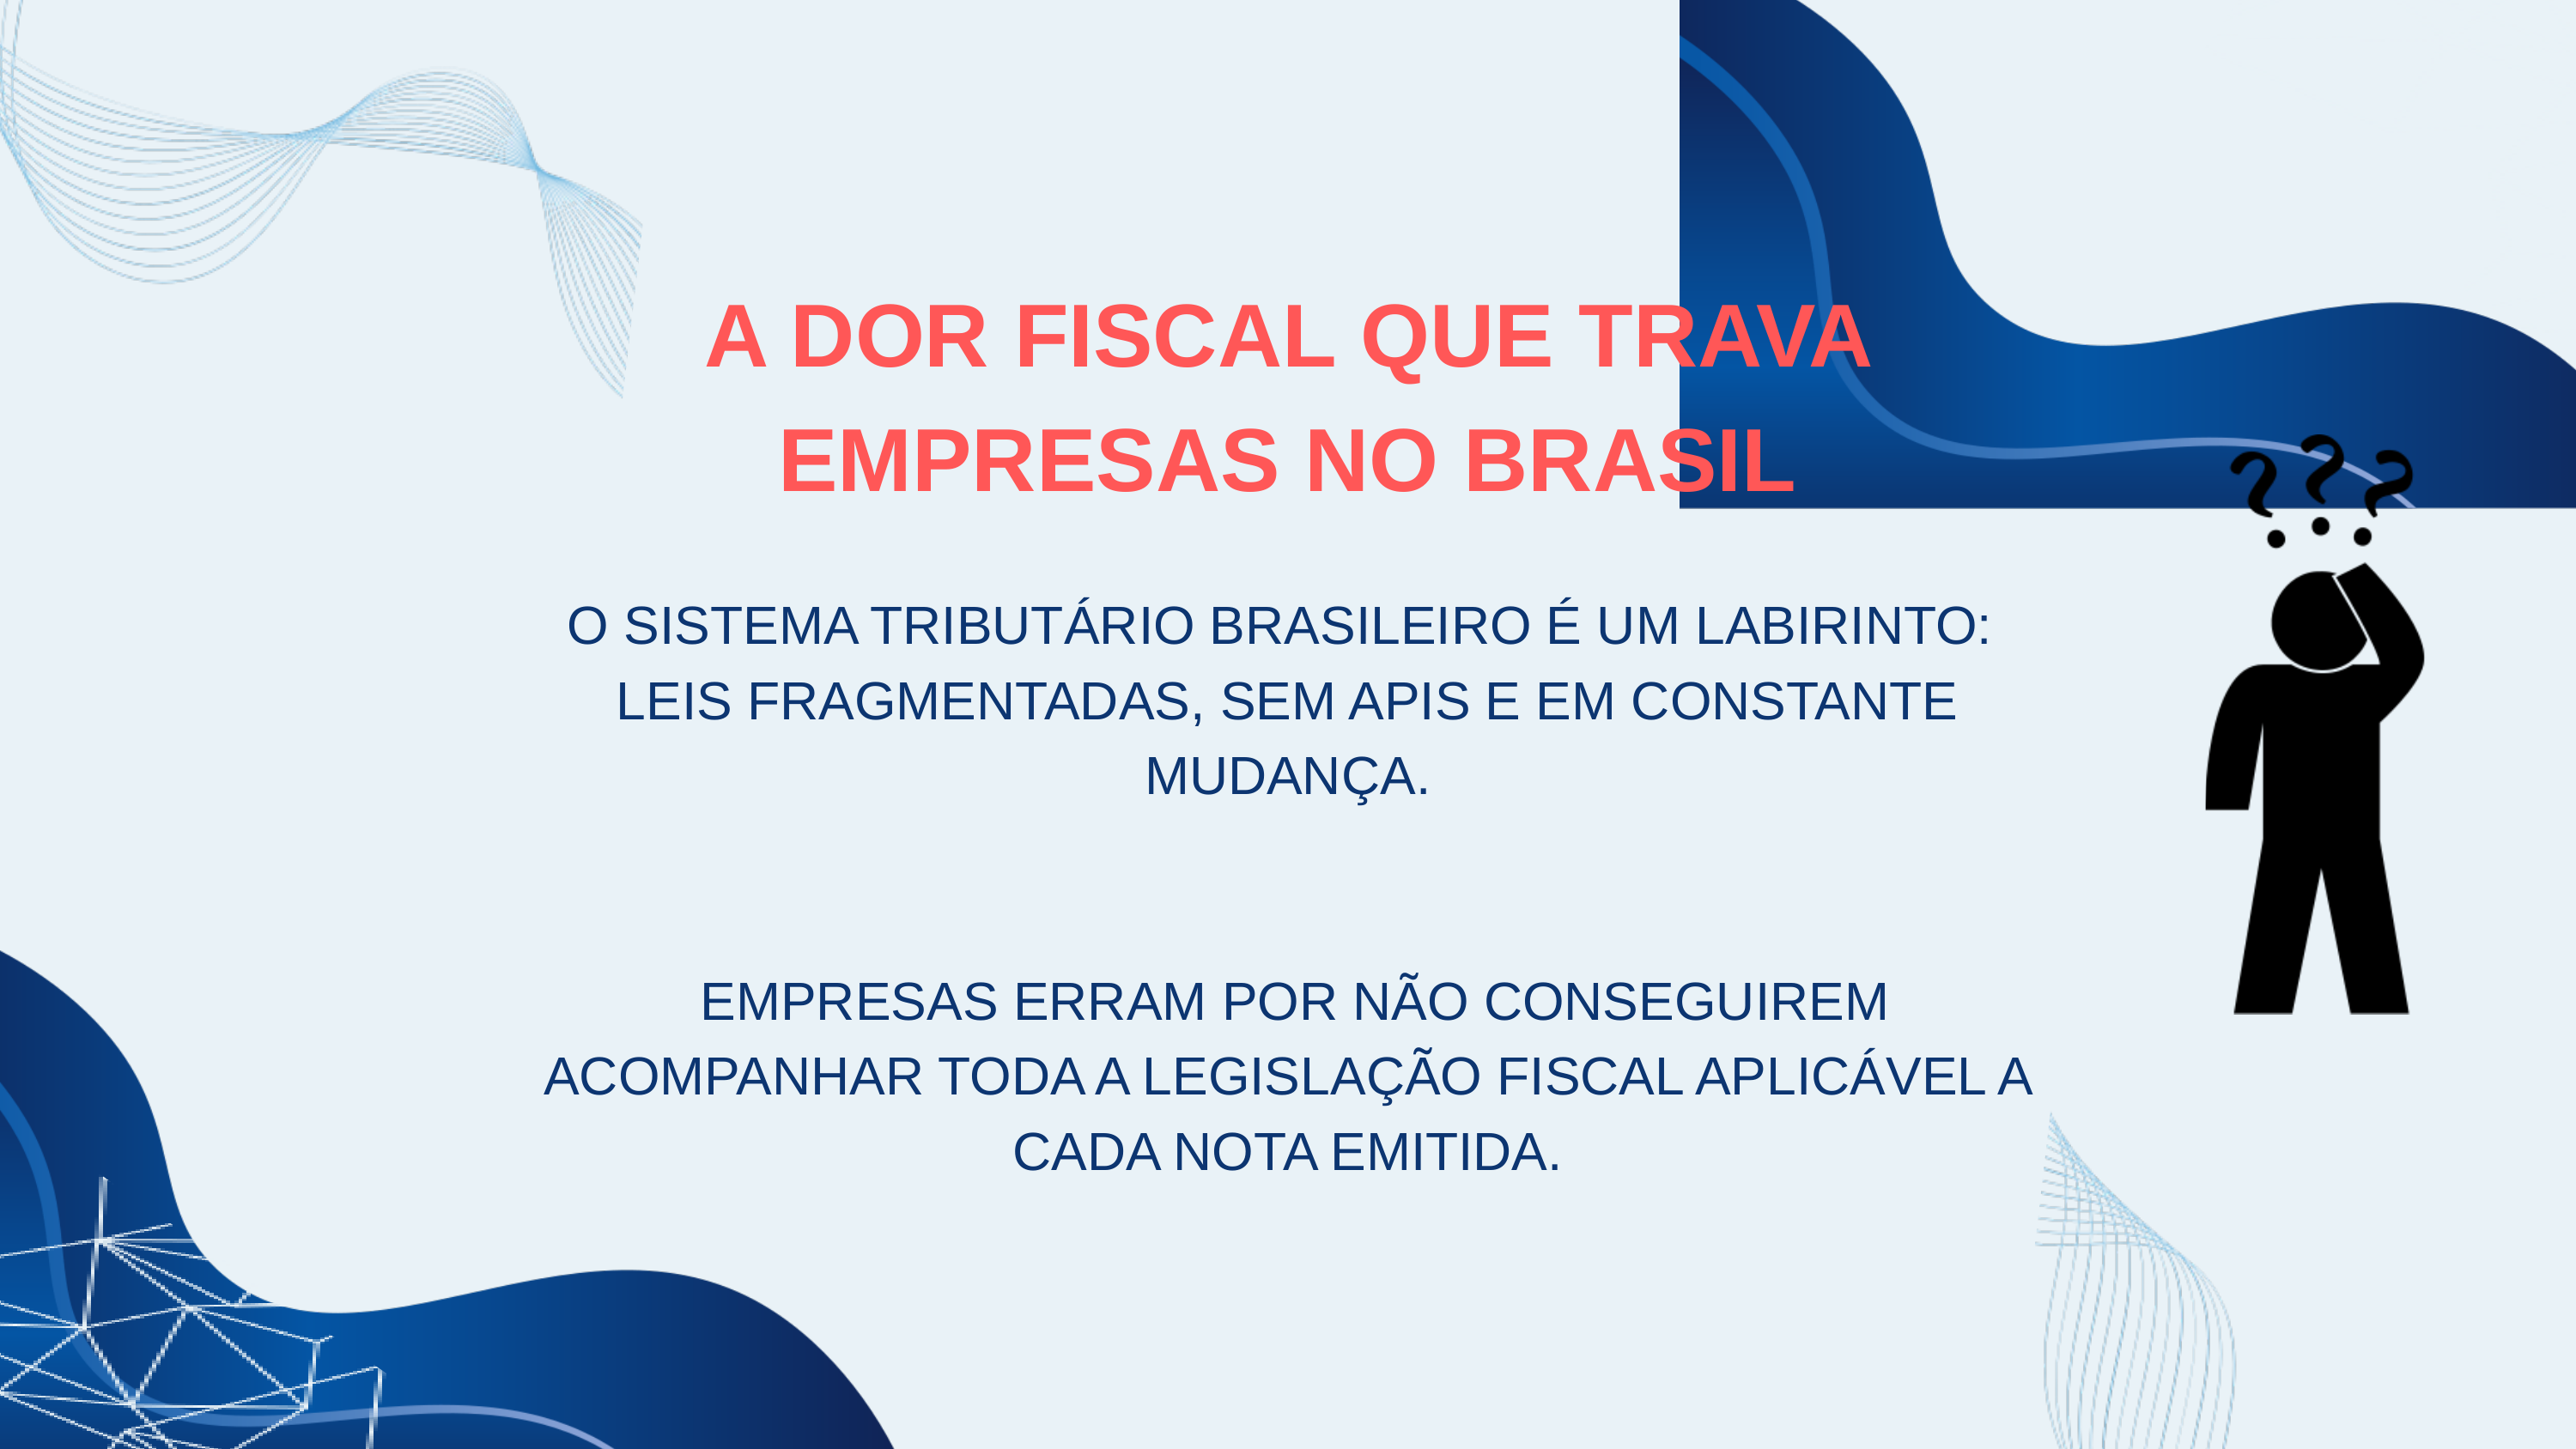

A DOR FISCAL QUE TRAVA EMPRESAS NO BRASIL

O SISTEMA TRIBUTÁRIO BRASILEIRO É UM LABIRINTO:
LEIS FRAGMENTADAS, SEM APIS E EM CONSTANTE MUDANÇA.

 EMPRESAS ERRAM POR NÃO CONSEGUIREM ACOMPANHAR TODA A LEGISLAÇÃO FISCAL APLICÁVEL A CADA NOTA EMITIDA.